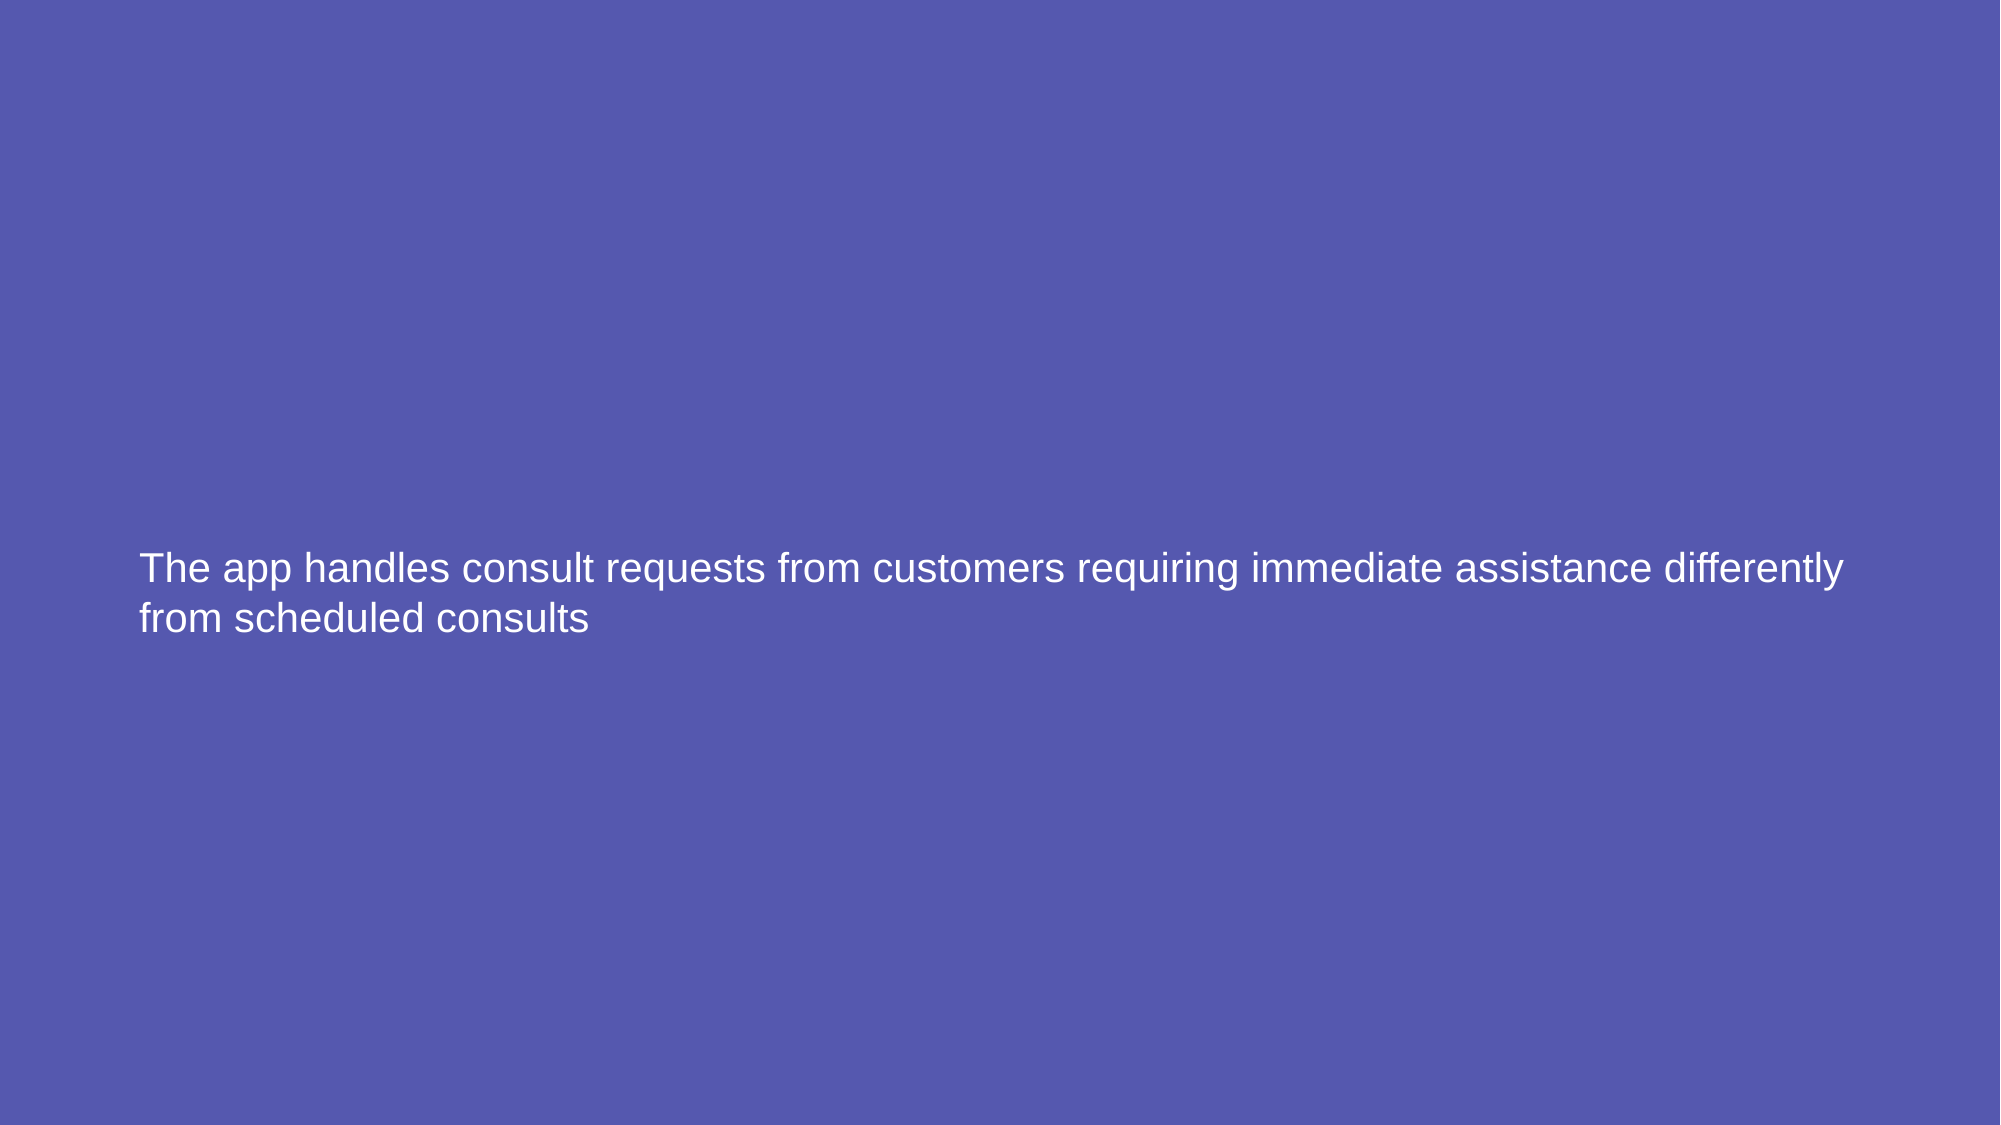

The app handles consult requests from customers requiring immediate assistance differently from scheduled consults